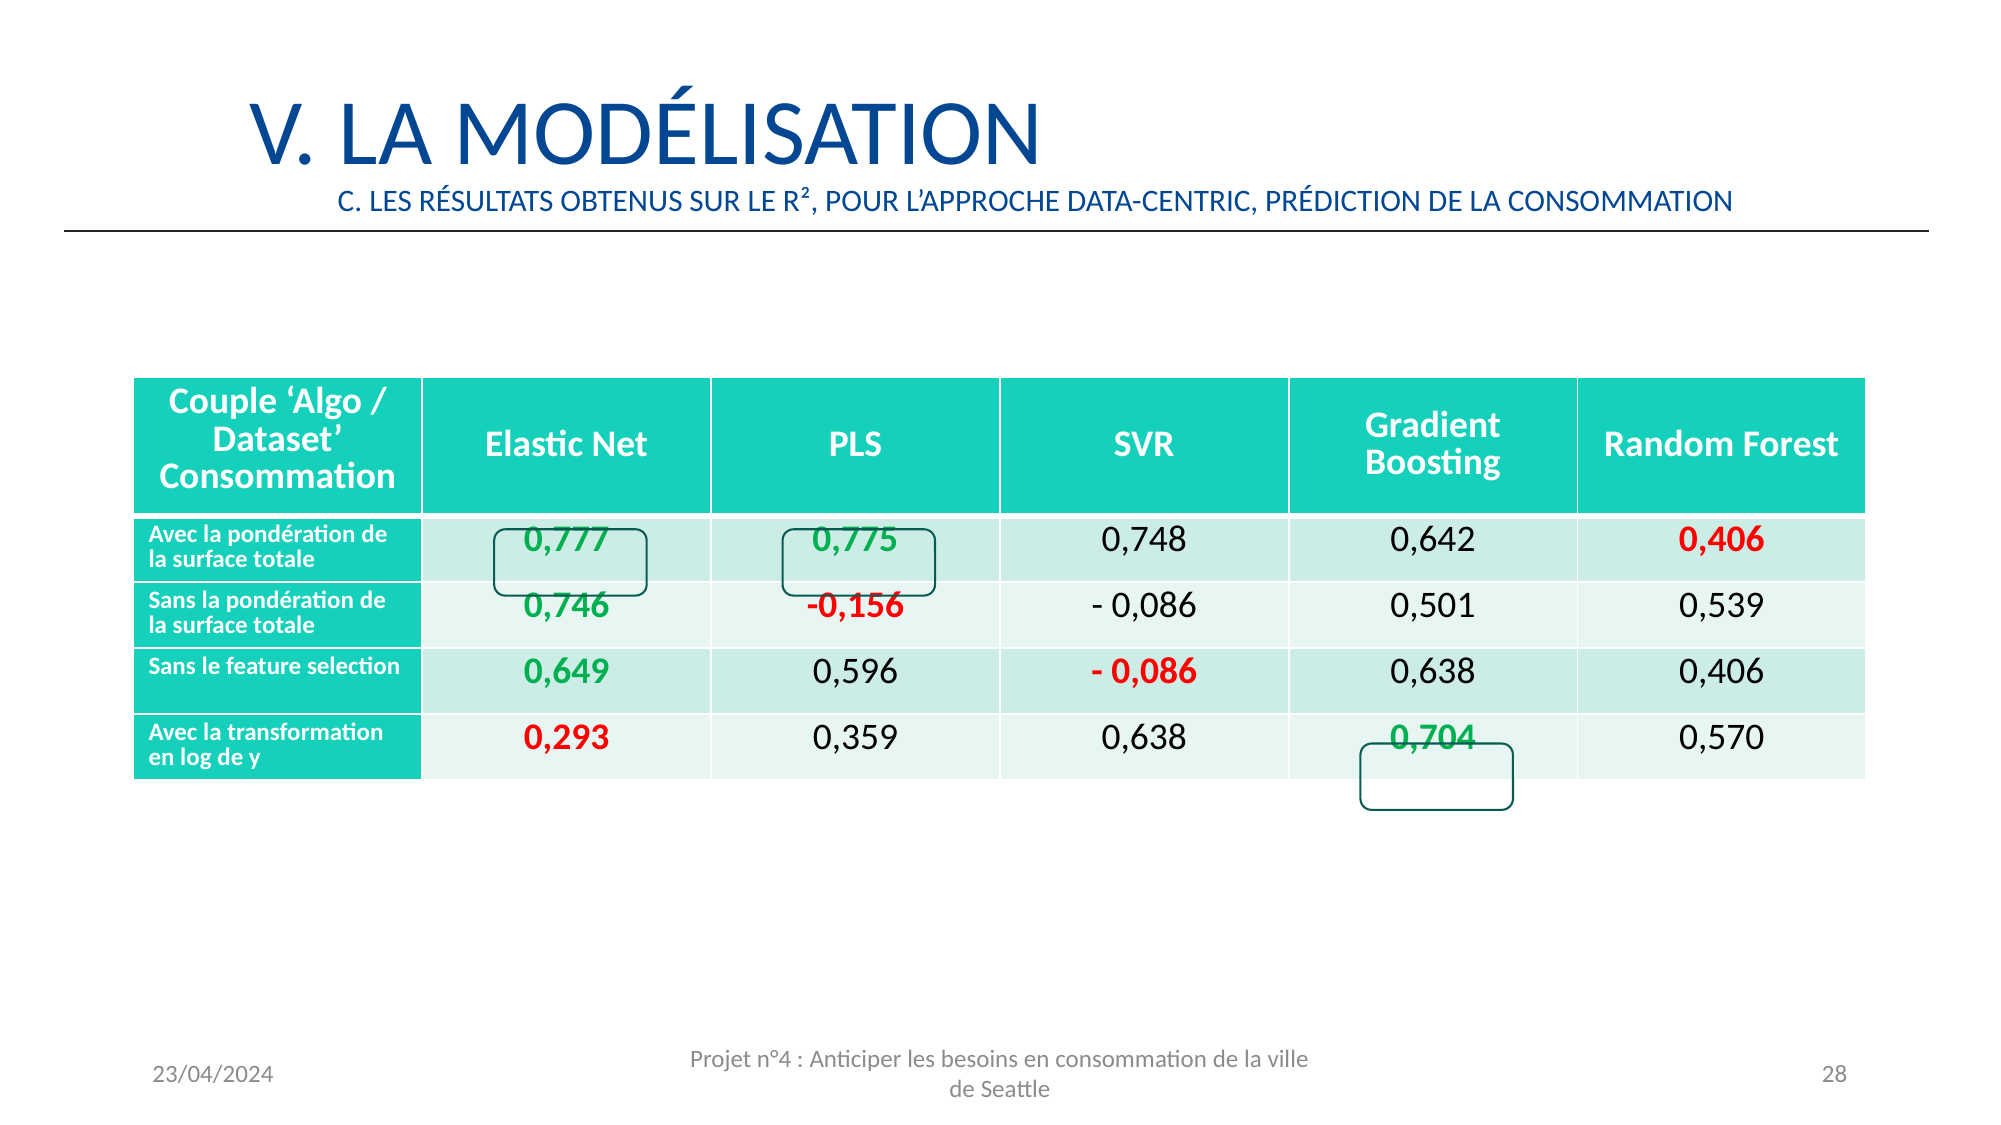

V. La modélisation
C. les résultats obtenus sur le r², pour l’approche data-centric, prédiction de la consommation
| Couple ‘Algo / Dataset’ Consommation | Elastic Net | PLS | SVR | Gradient Boosting | Random Forest |
| --- | --- | --- | --- | --- | --- |
| Avec la pondération de la surface totale | 0,777 | 0,775 | 0,748 | 0,642 | 0,406 |
| Sans la pondération de la surface totale | 0,746 | -0,156 | - 0,086 | 0,501 | 0,539 |
| Sans le feature selection | 0,649 | 0,596 | - 0,086 | 0,638 | 0,406 |
| Avec la transformation en log de y | 0,293 | 0,359 | 0,638 | 0,704 | 0,570 |

23/04/2024
Projet n°4 : Anticiper les besoins en consommation de la ville de Seattle
28